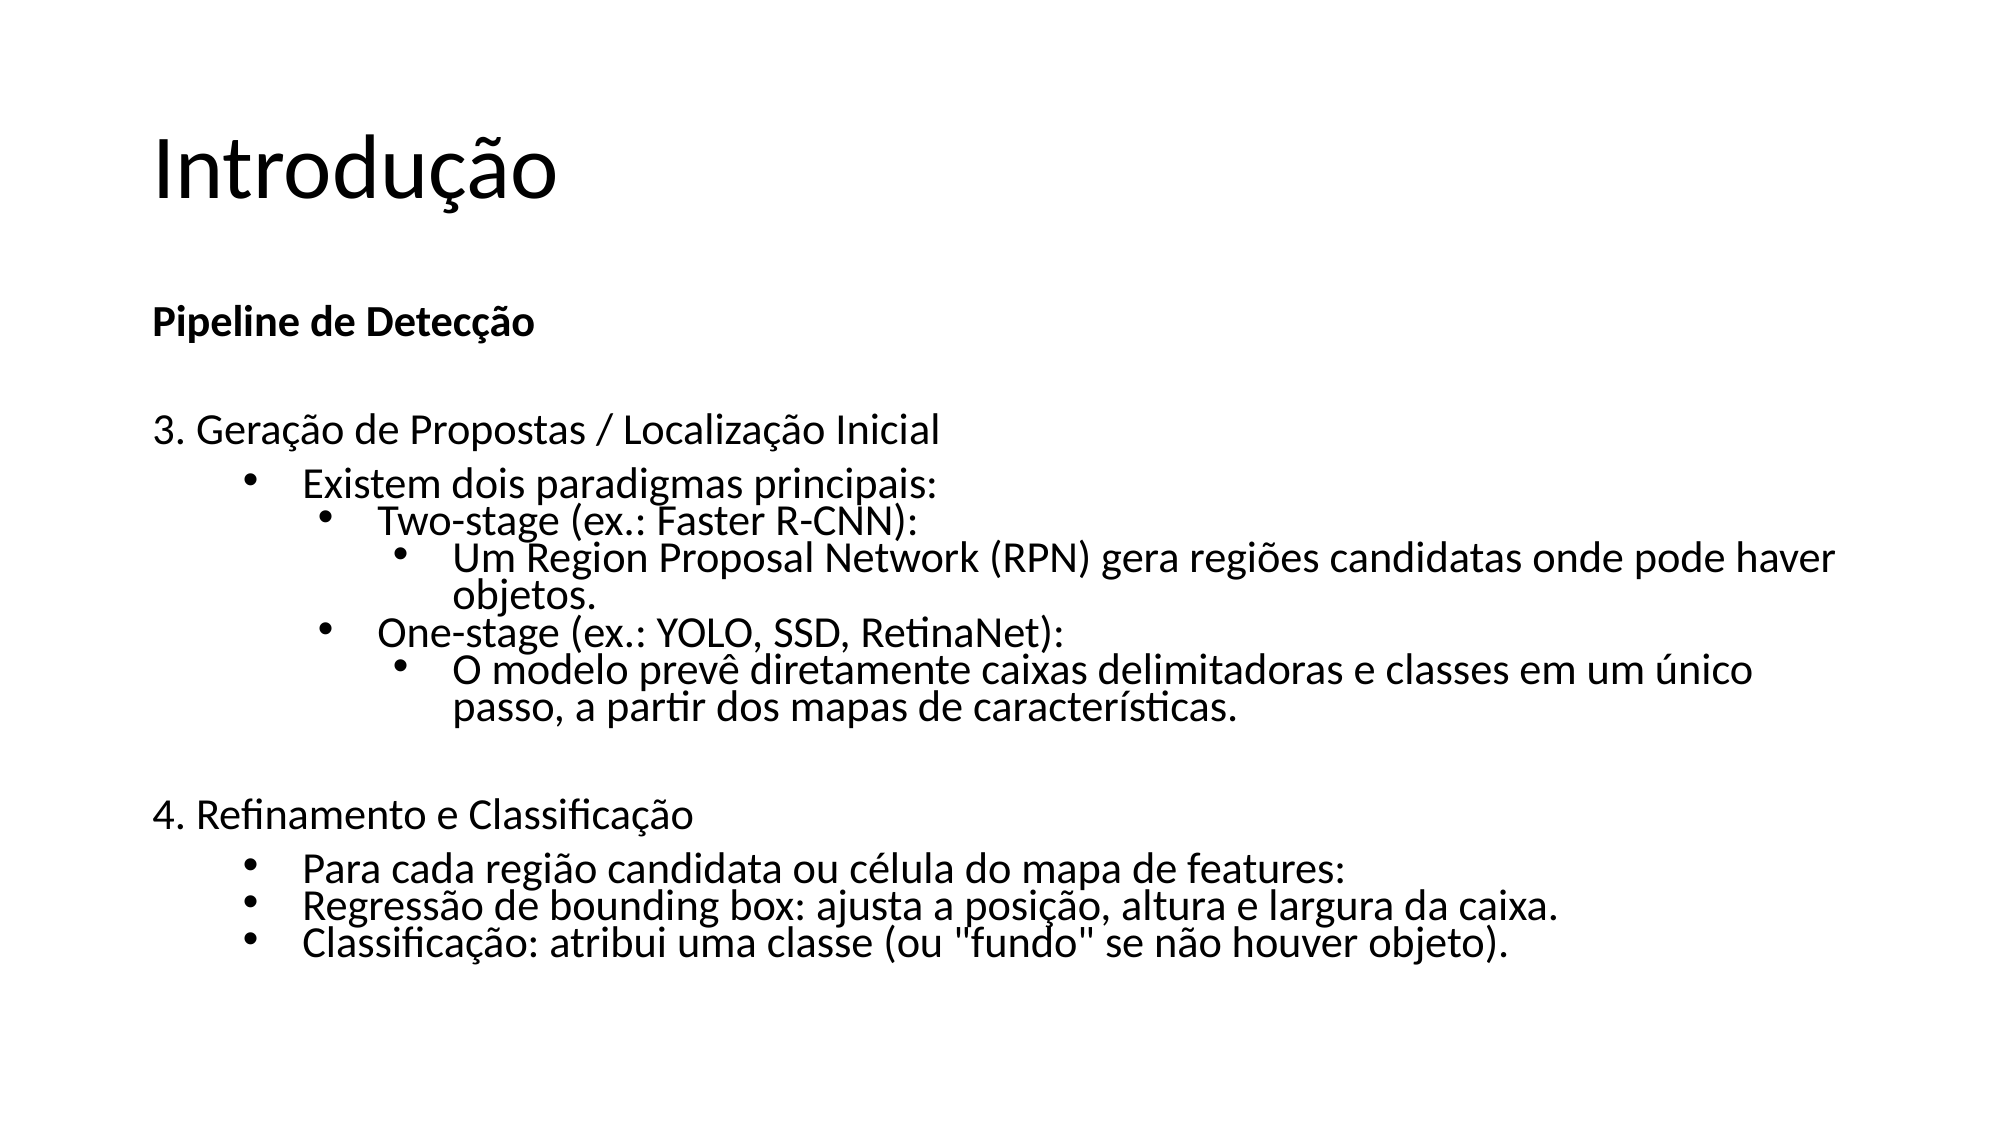

# Introdução
Pipeline de Detecção

3. Geração de Propostas / Localização Inicial
Existem dois paradigmas principais:
Two-stage (ex.: Faster R-CNN):
Um Region Proposal Network (RPN) gera regiões candidatas onde pode haver objetos.
One-stage (ex.: YOLO, SSD, RetinaNet):
O modelo prevê diretamente caixas delimitadoras e classes em um único passo, a partir dos mapas de características.

4. Refinamento e Classificação
Para cada região candidata ou célula do mapa de features:
Regressão de bounding box: ajusta a posição, altura e largura da caixa.
Classificação: atribui uma classe (ou "fundo" se não houver objeto).